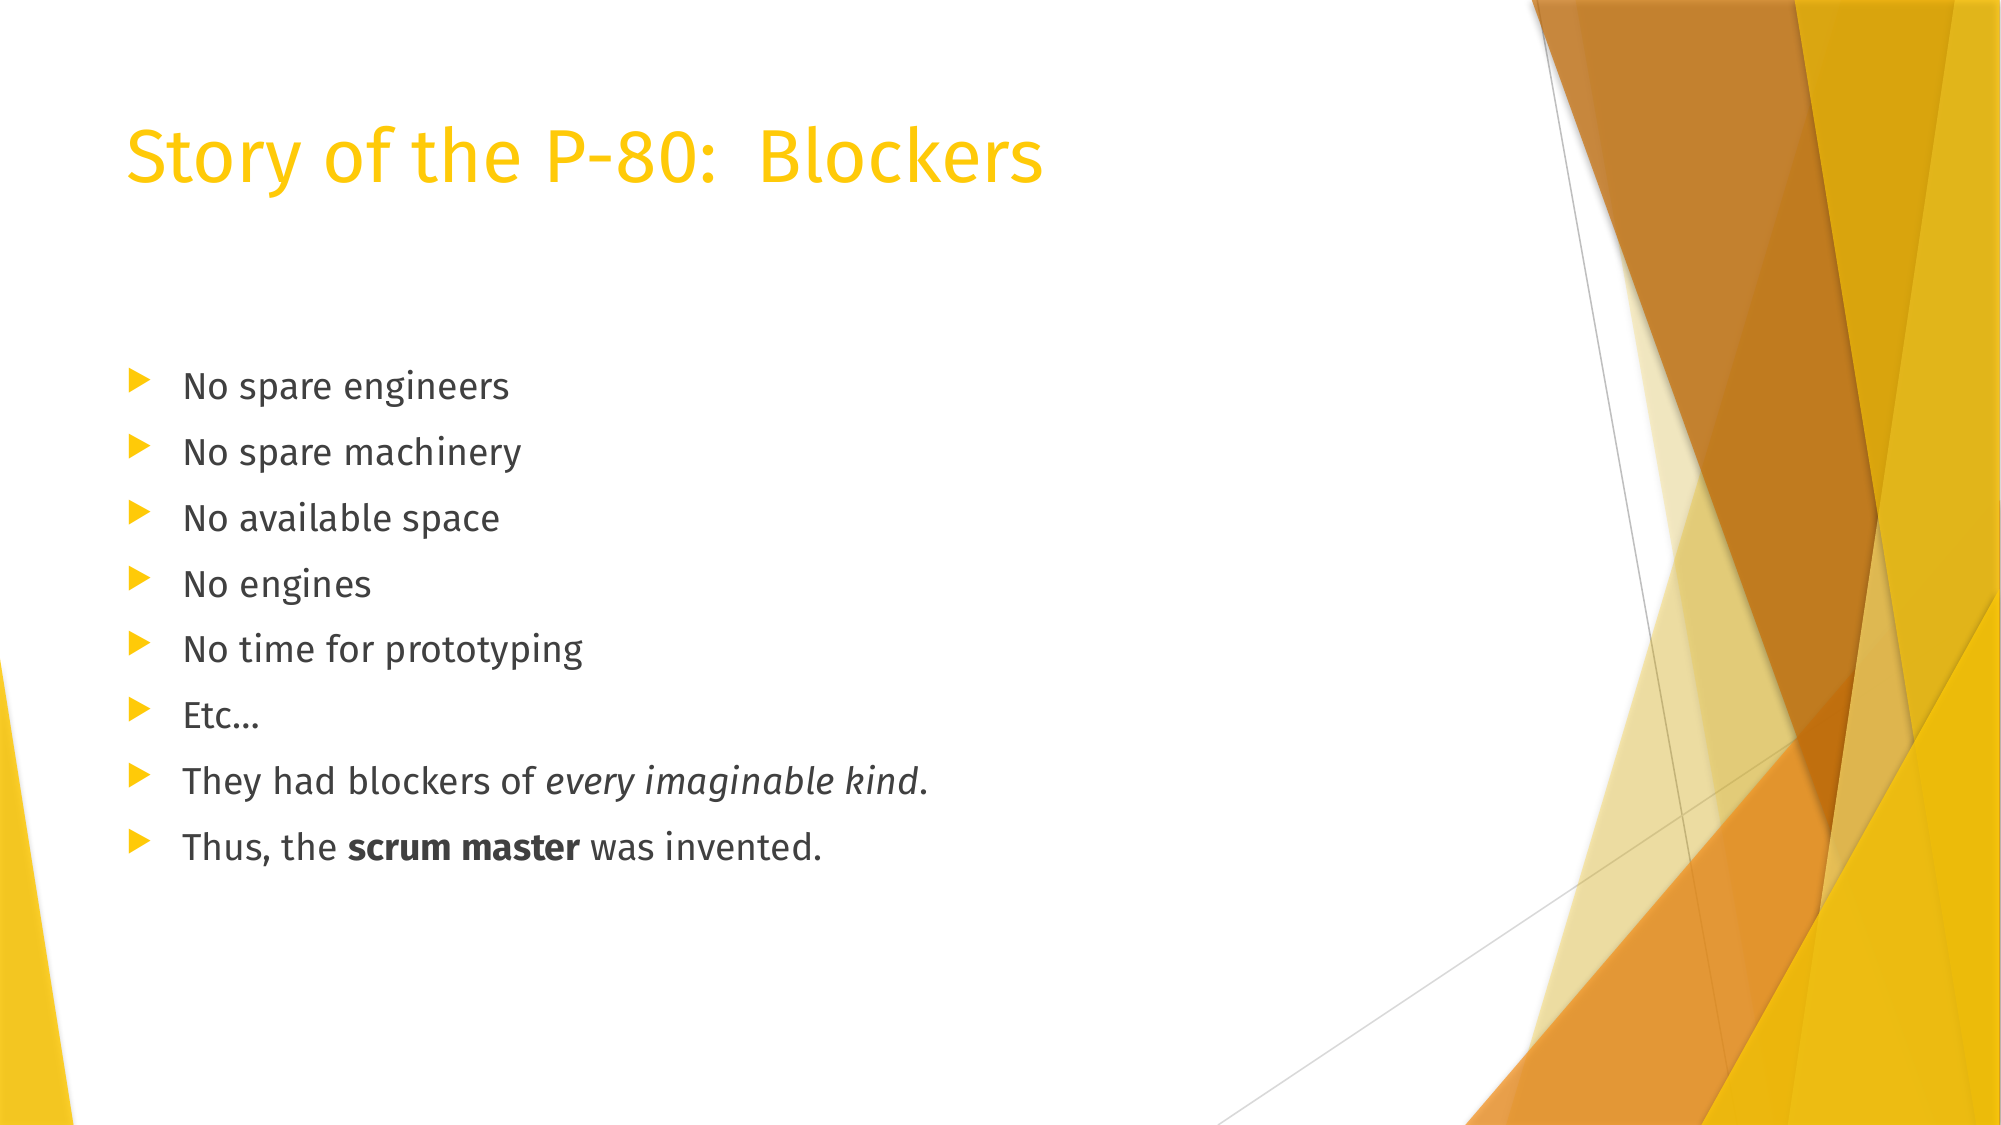

# Story of the P-80:  Blockers
No spare engineers
No spare machinery
No available space
No engines
No time for prototyping
Etc…
They had blockers of every imaginable kind.
Thus, the scrum master was invented.